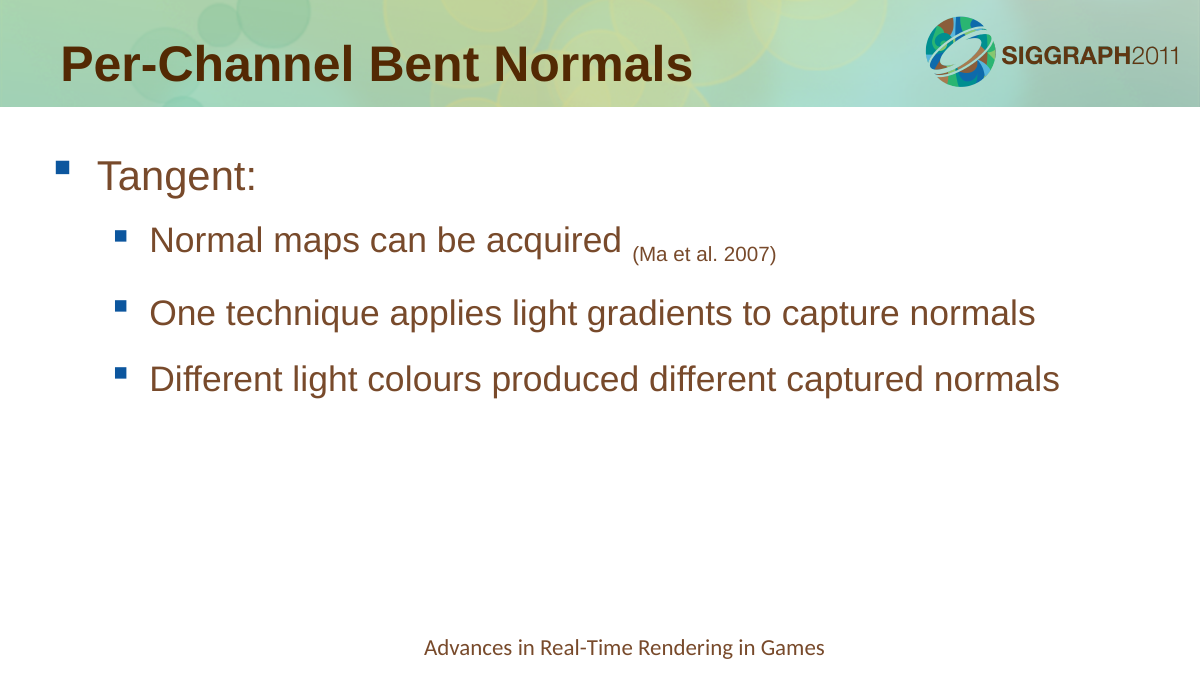

Per-Channel Bent Normals
Tangent:
Normal maps can be acquired (Ma et al. 2007)
One technique applies light gradients to capture normals
Different light colours produced different captured normals